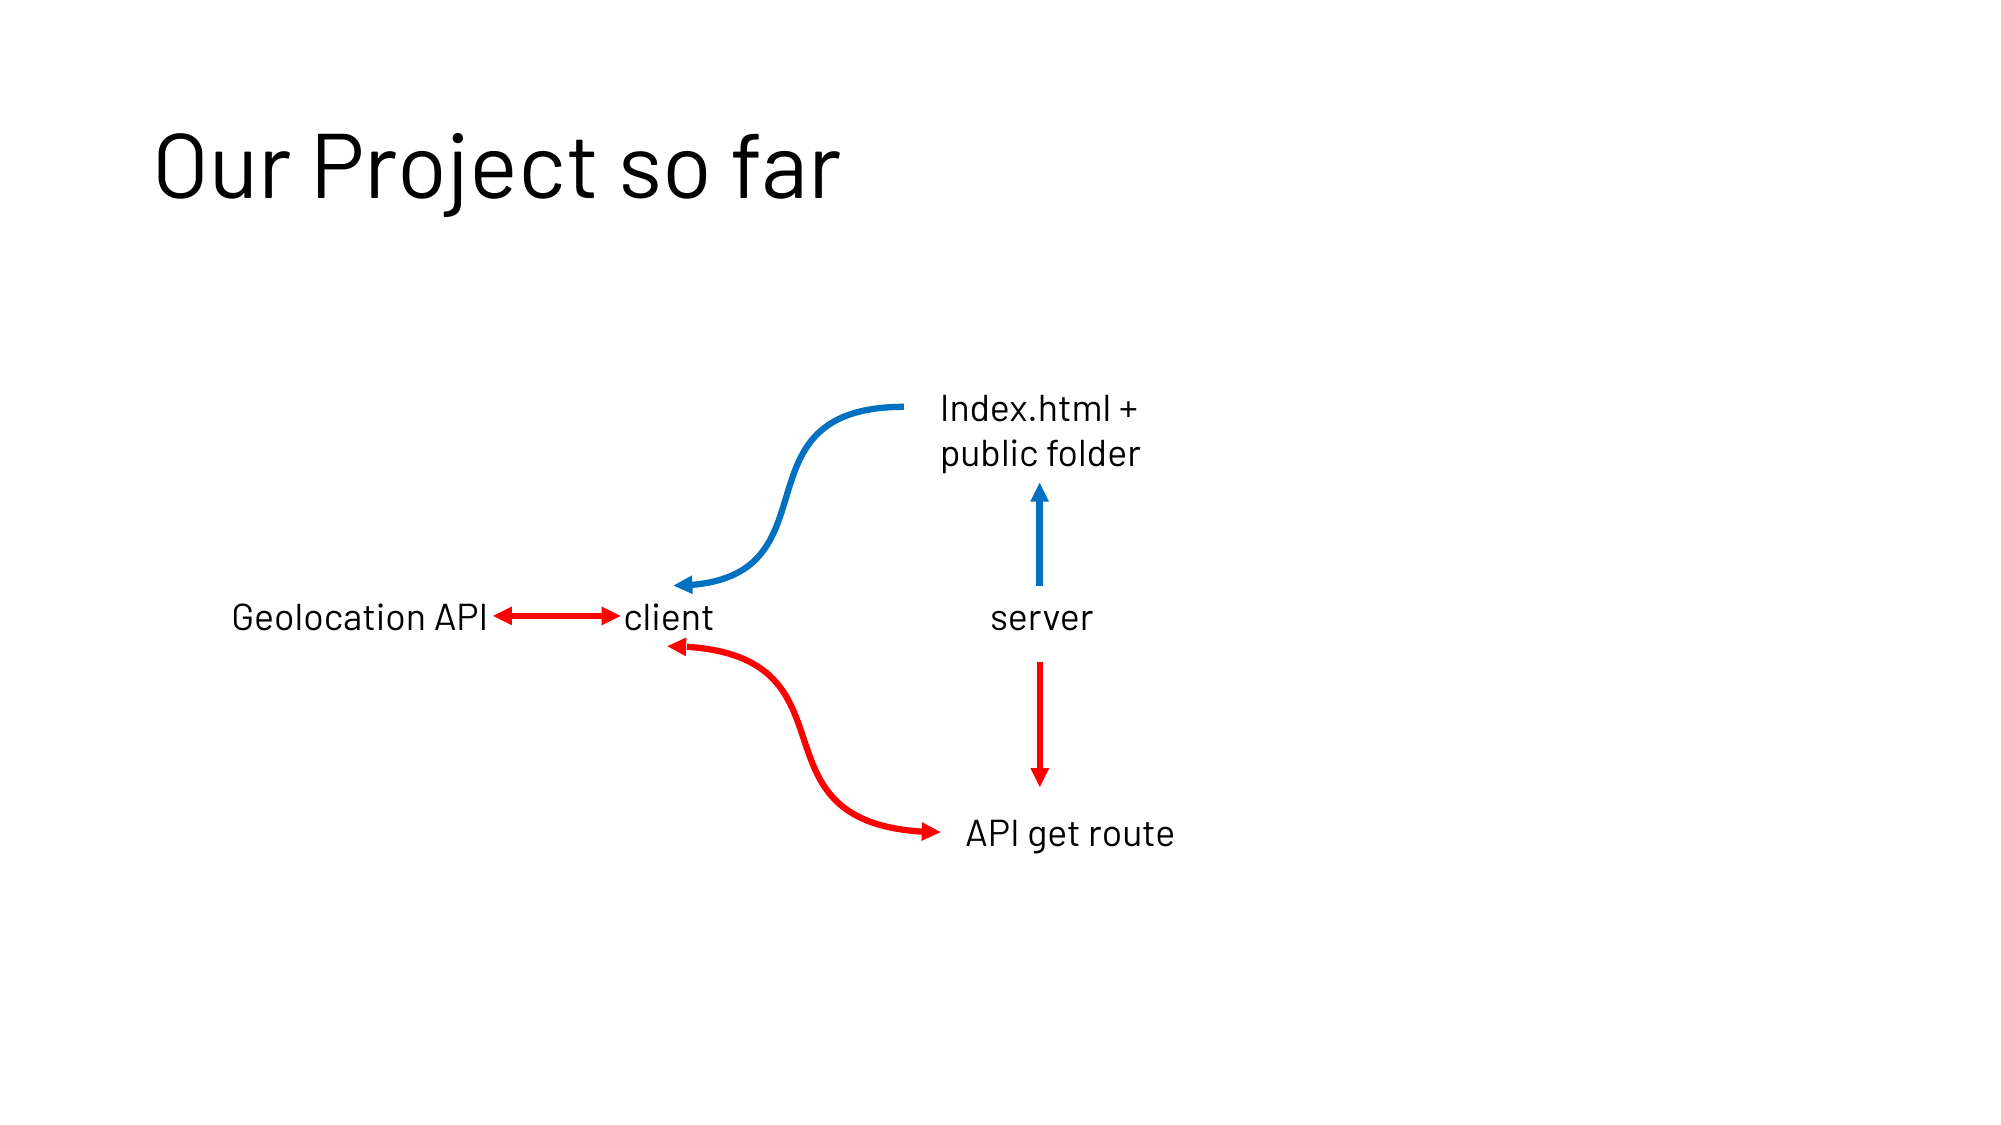

# Our Project so far
Index.html + public folder
Geolocation API
client
server
API get route